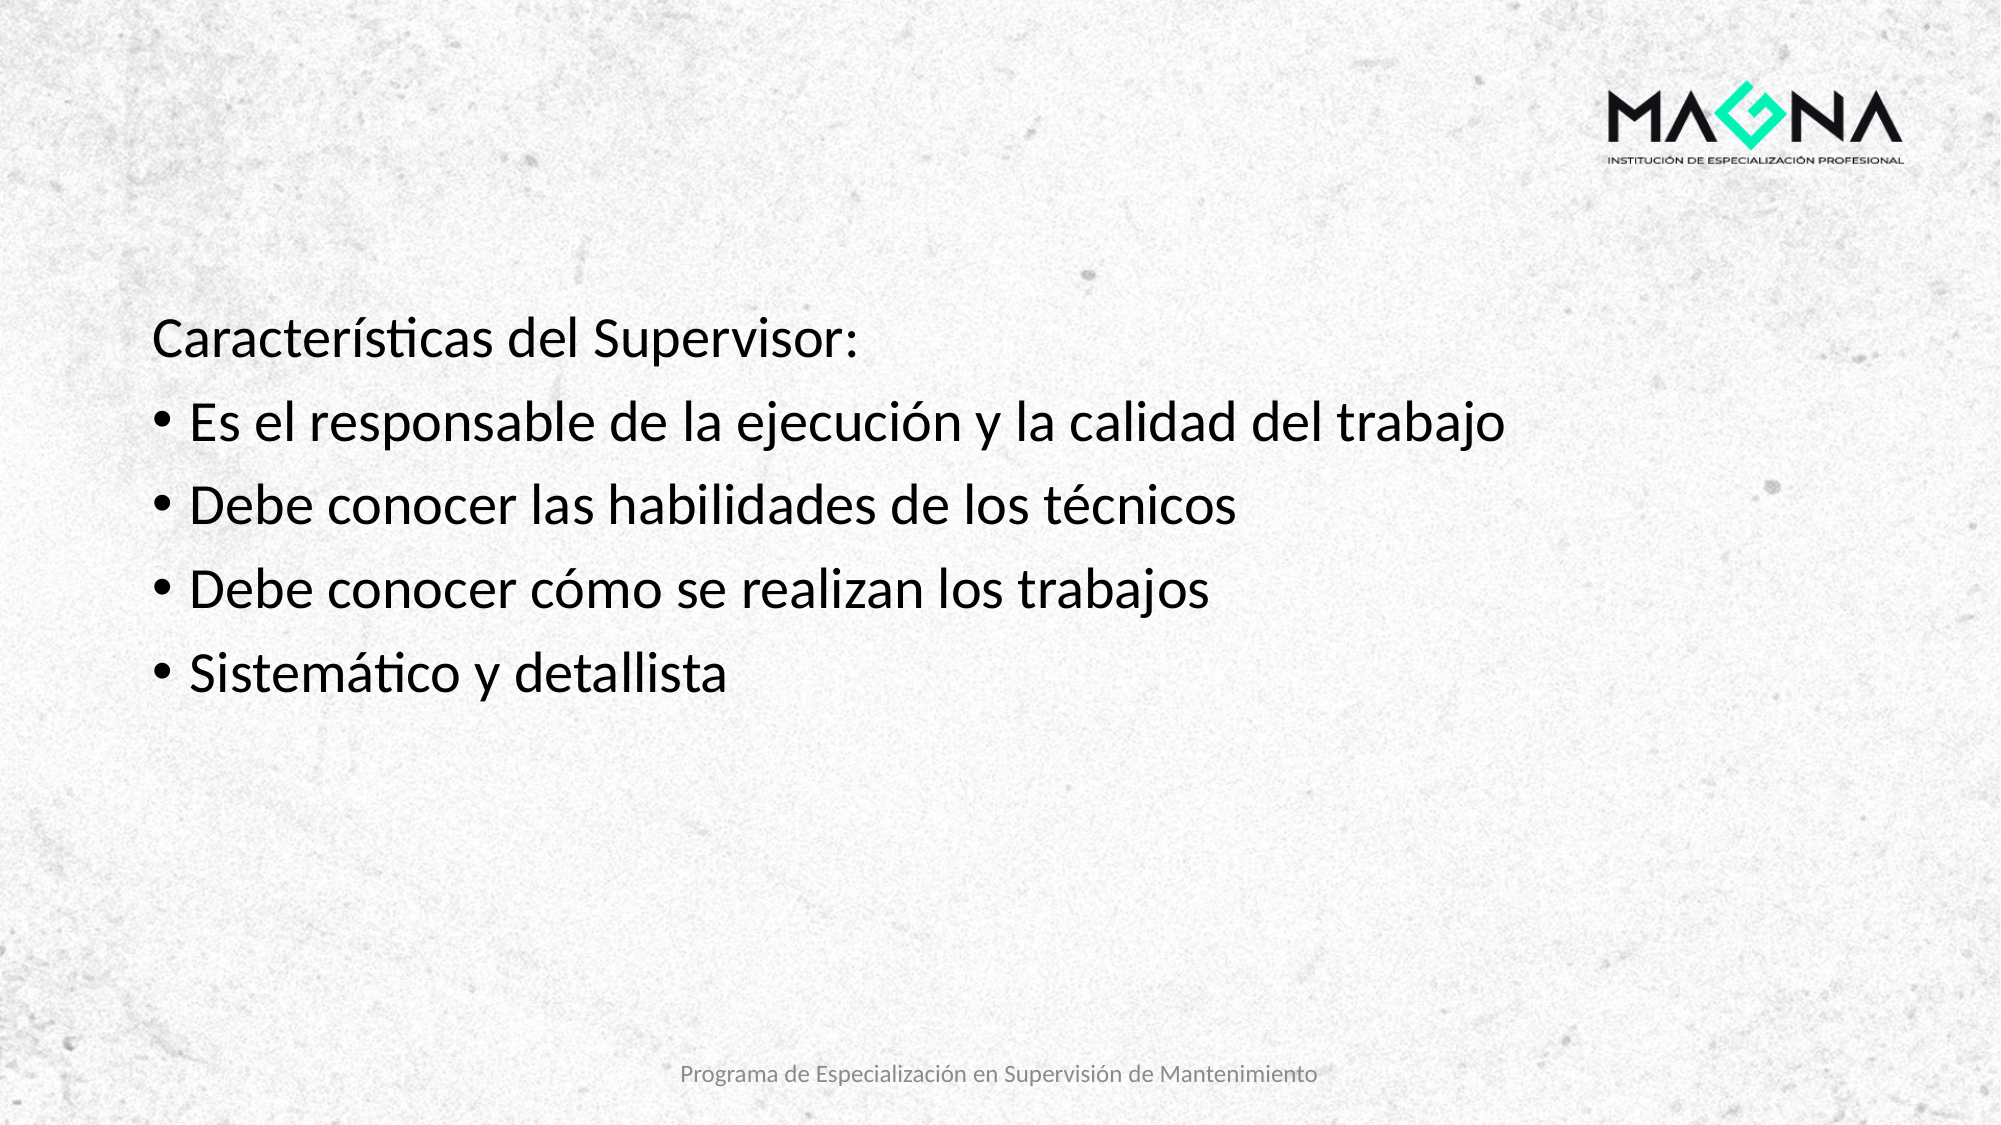

Características del Supervisor:
Es el responsable de la ejecución y la calidad del trabajo
Debe conocer las habilidades de los técnicos
Debe conocer cómo se realizan los trabajos
Sistemático y detallista